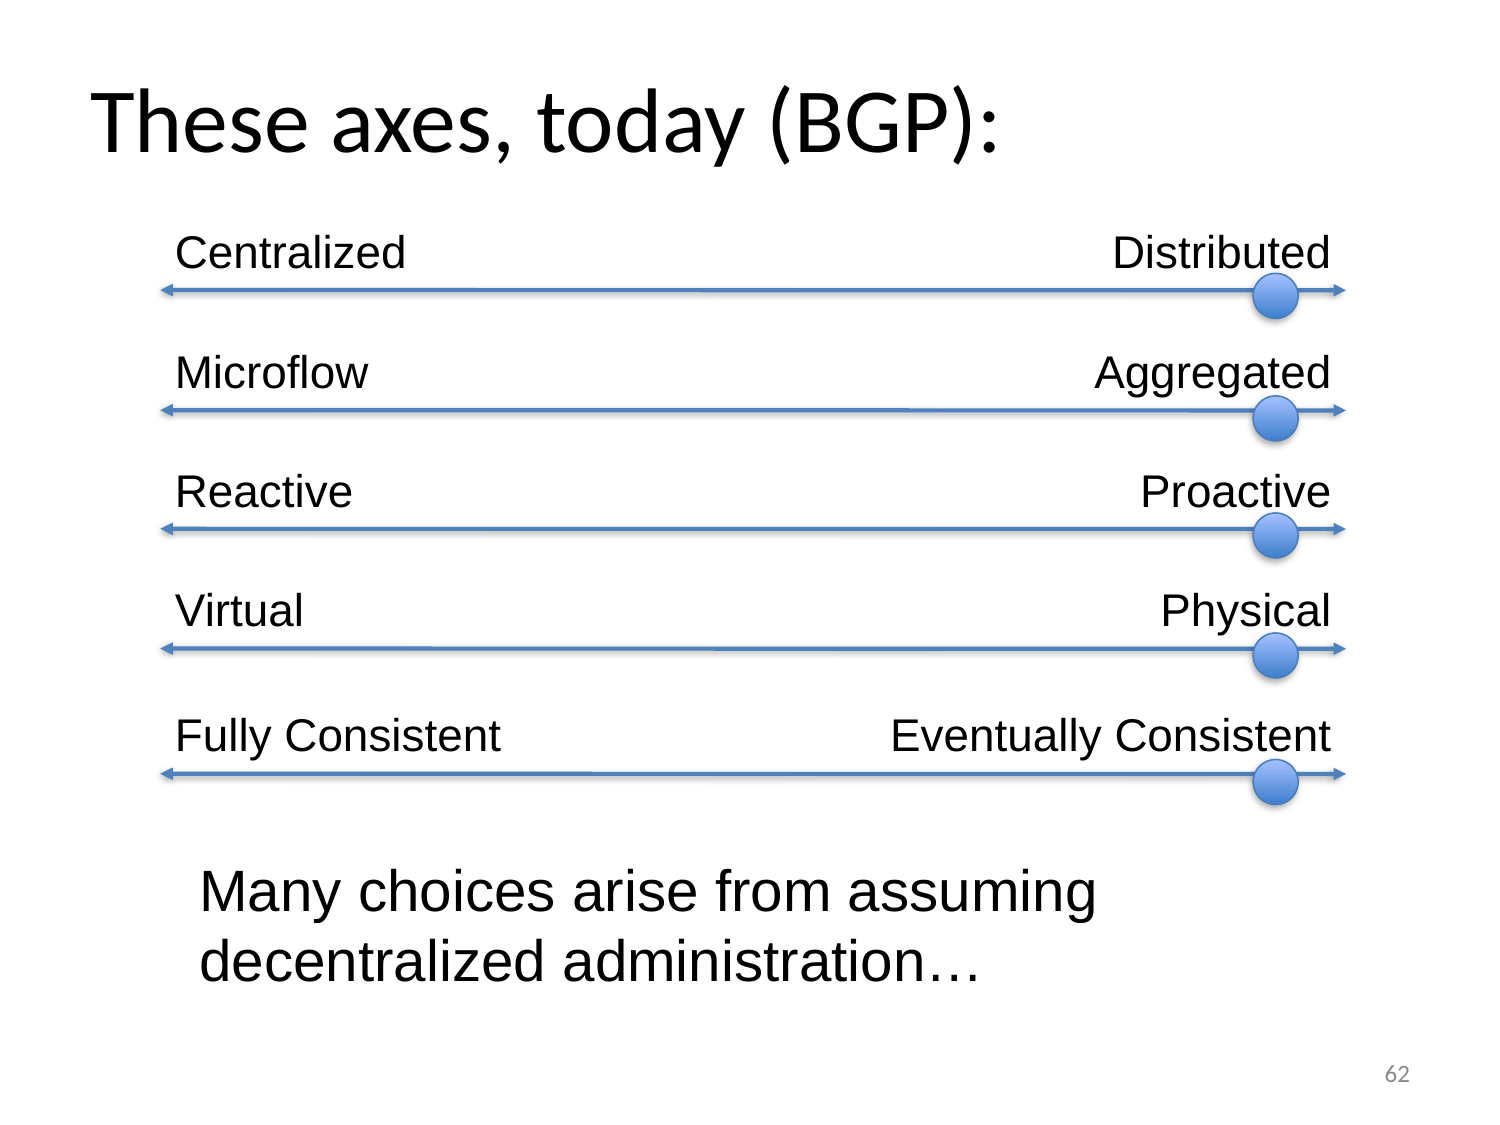

# These axes, today (BGP):
Centralized
Distributed

Microflow
Aggregated

Reactive
Proactive

Virtual
Physical

Fully Consistent
Eventually Consistent

Many choices arise from assuming decentralized administration…
62